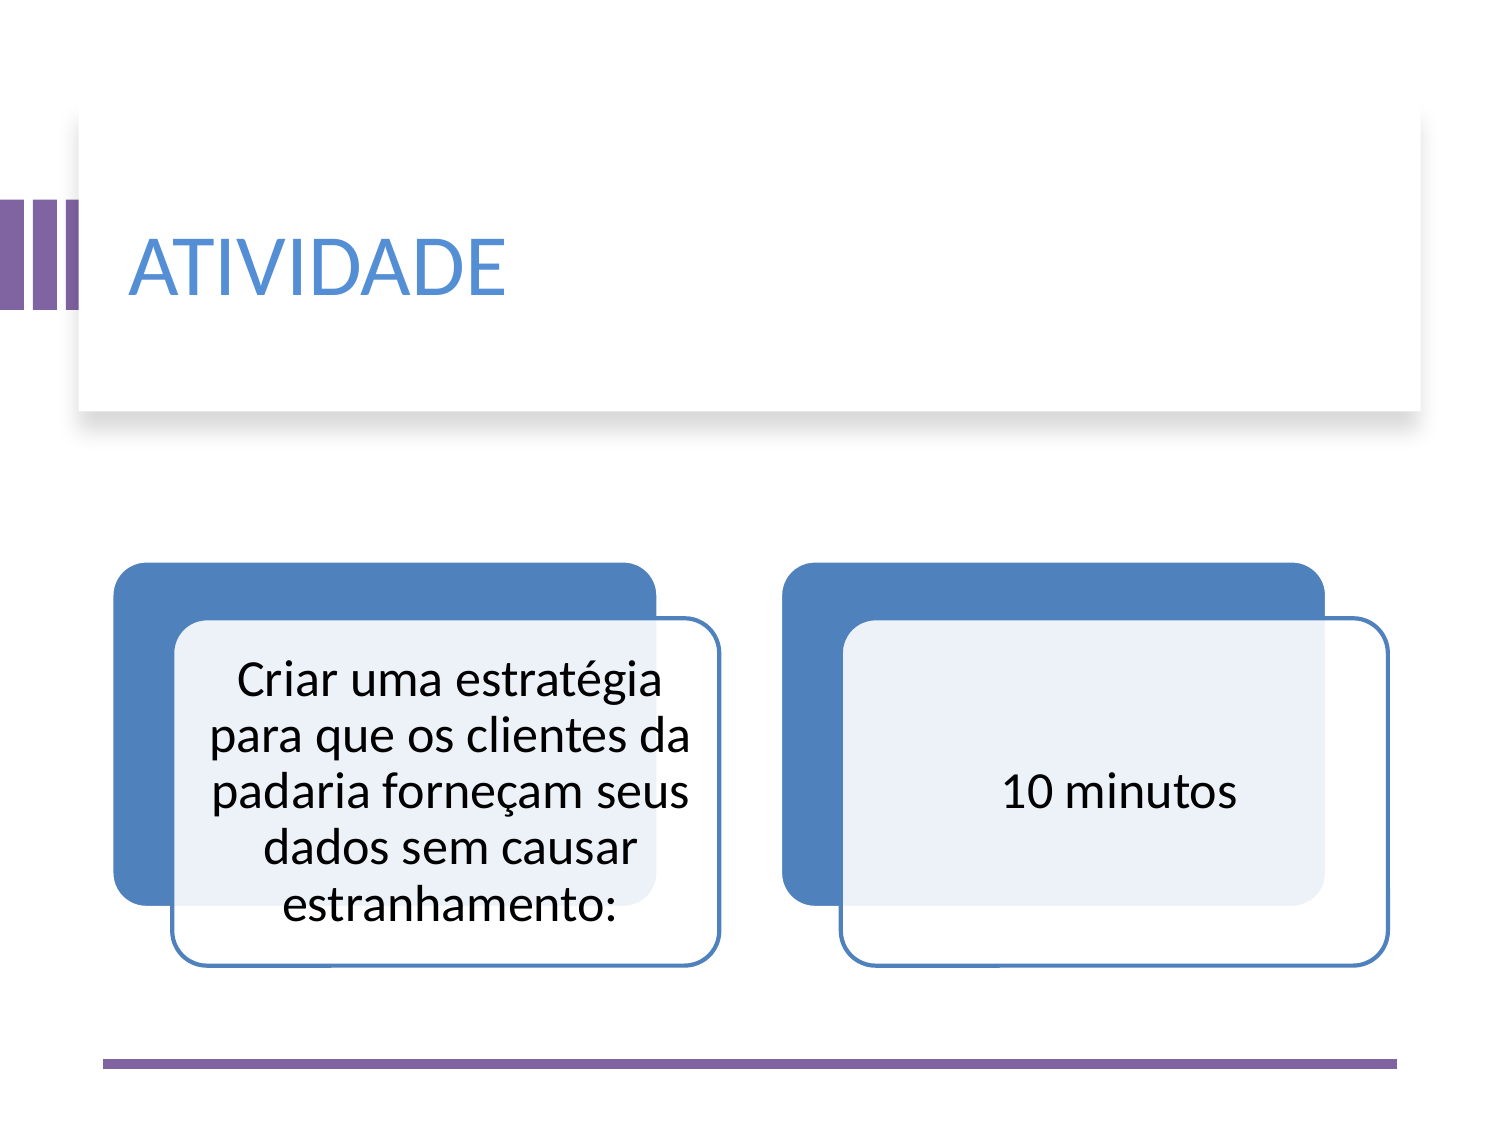

# ATIVIDADE

Criar uma estratégia para que os clientes da padaria forneçam seus dados sem causar estranhamento:
10 minutos